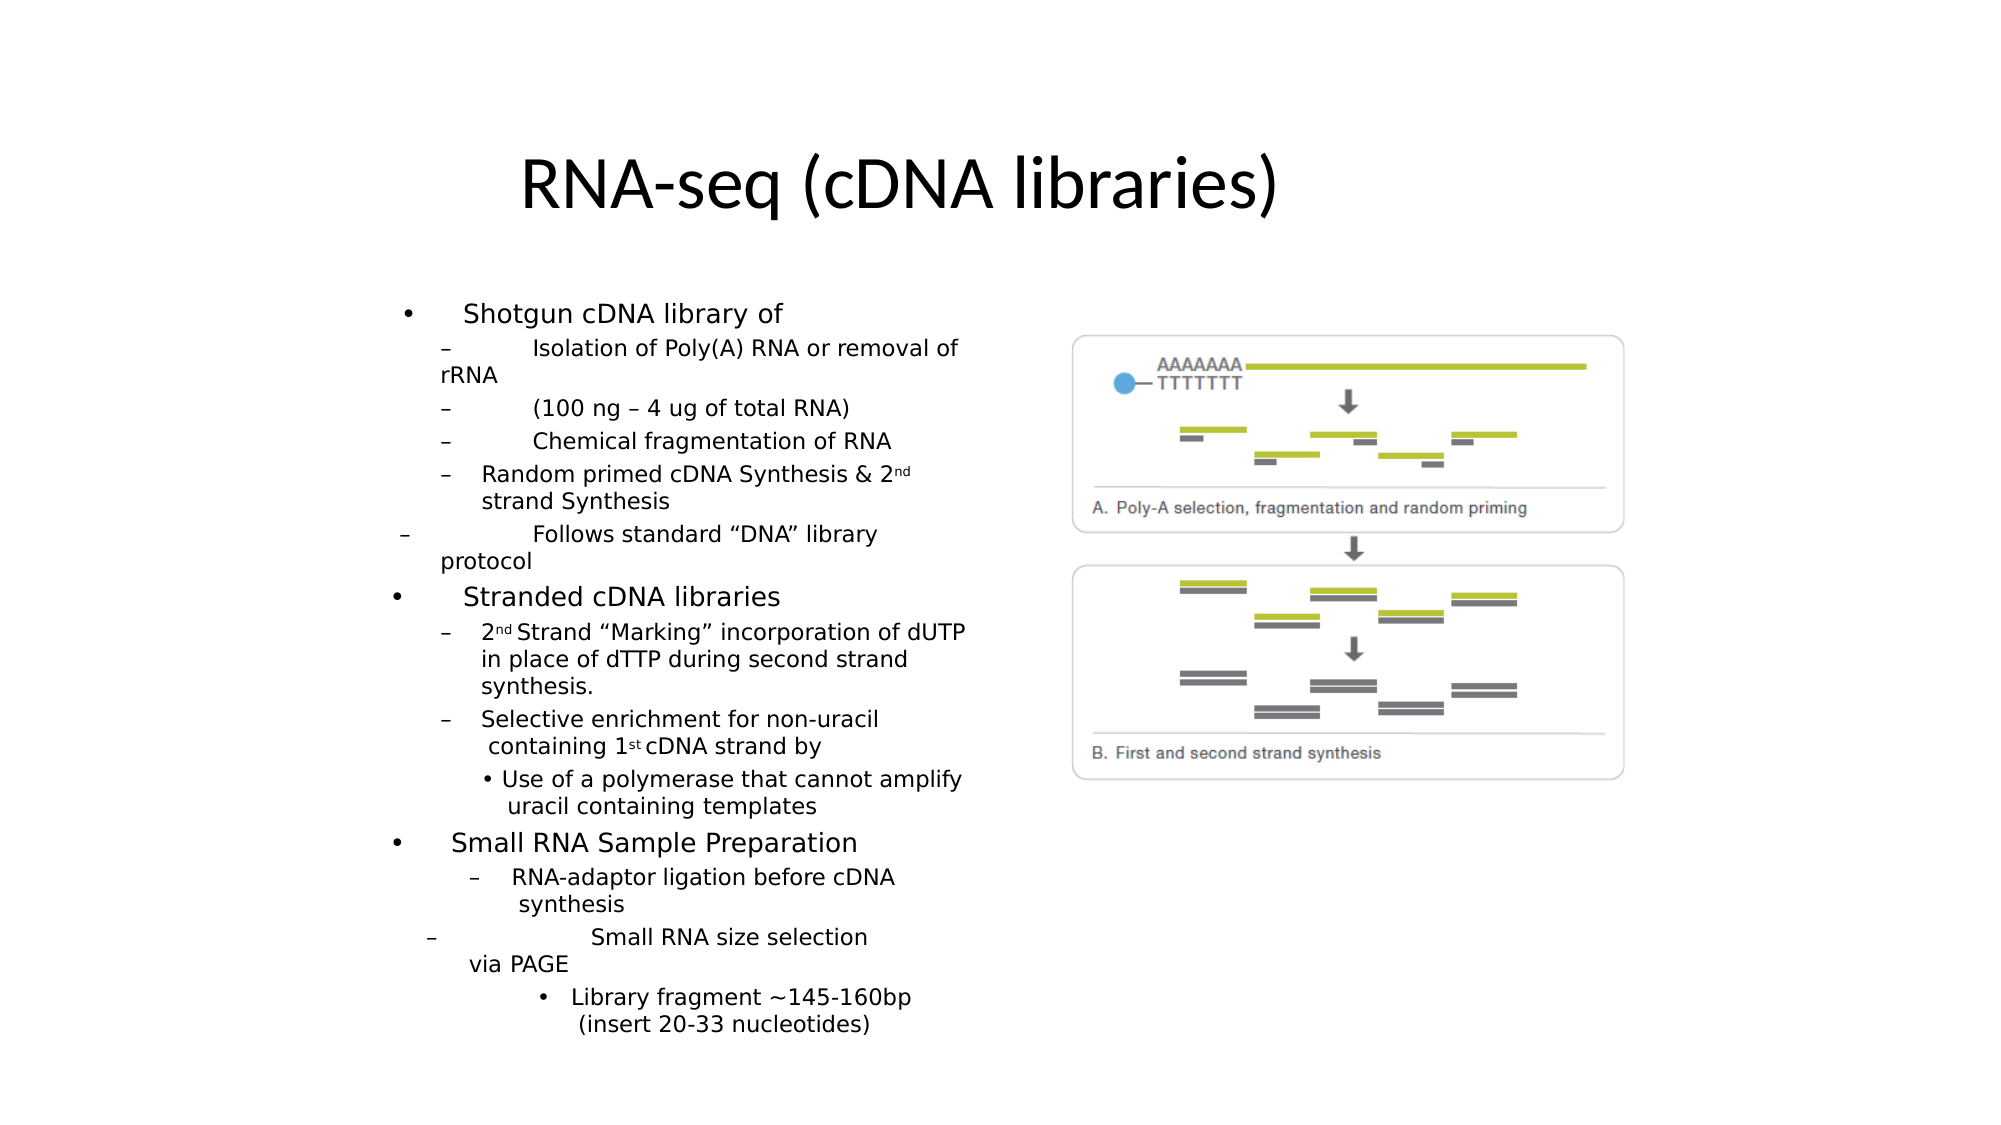

# RNA-seq (cDNA libraries)
•	Shotgun cDNA library of
–	Isolation of Poly(A) RNA or removal of rRNA
–	(100 ng – 4 ug of total RNA)
–	Chemical fragmentation of RNA
–	Random primed cDNA Synthesis & 2nd  strand Synthesis
–	Follows standard “DNA” library protocol
•	Stranded cDNA libraries
–	2nd Strand “Marking” incorporation of dUTP  in place of dTTP during second strand  synthesis.
–	Selective enrichment for non-uracil  containing 1st cDNA strand by
• Use of a polymerase that cannot amplify  uracil containing templates
•	Small RNA Sample Preparation
–	RNA-adaptor ligation before cDNA  synthesis
–	Small RNA size selection via PAGE
•	Library fragment ~145-160bp  (insert 20-33 nucleotides)